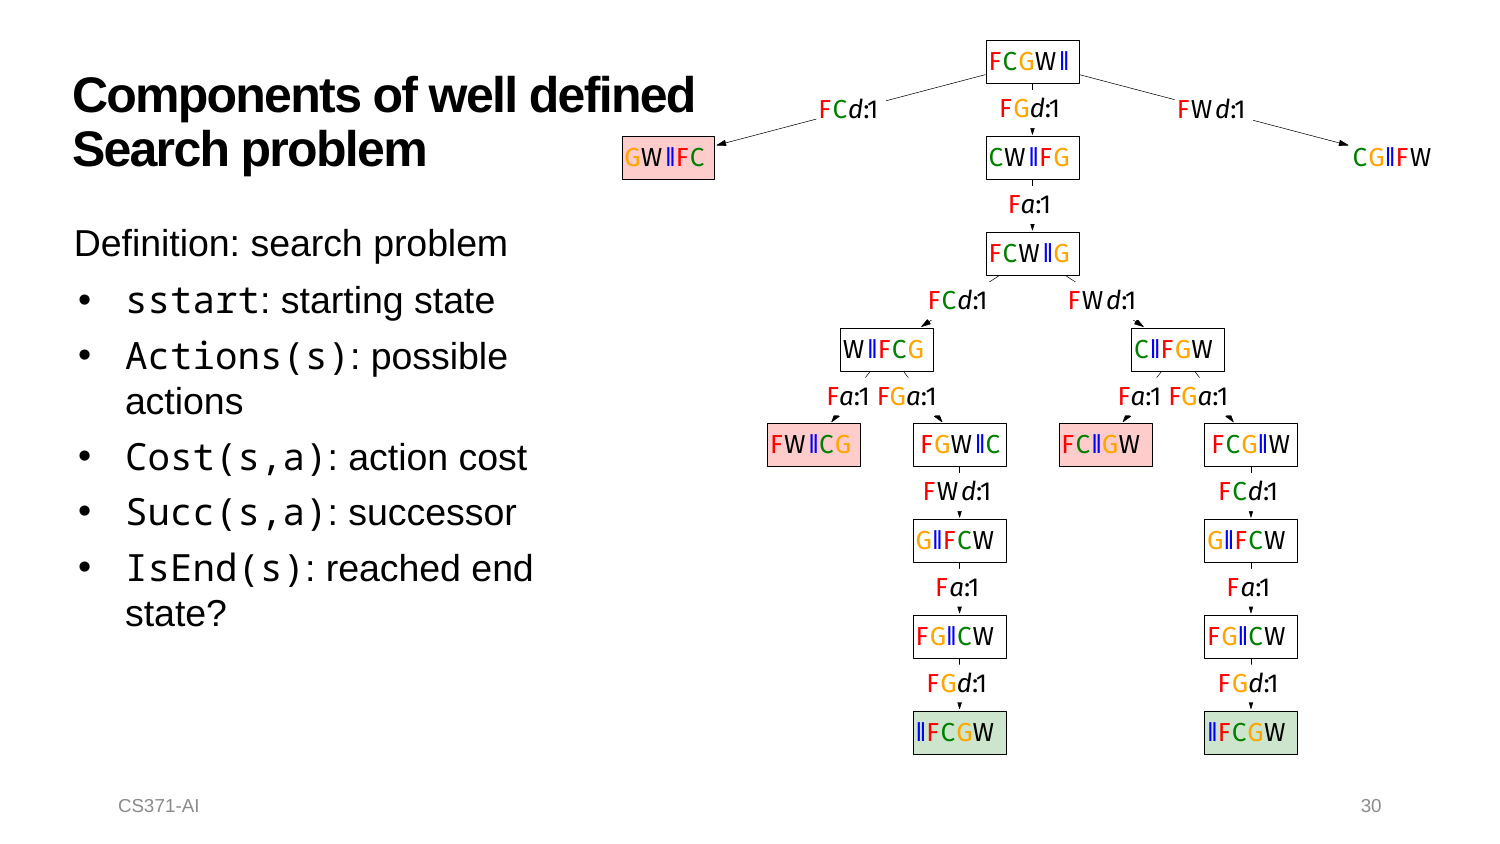

FCGWǁ
Components of well defined Search problem

FGd:1
FCd:1
FWd:1

GWǁFC
CWǁFG
CGǁFW

Definition: search problem
sstart: starting state
Actions(s): possible actions
Cost(s,a): action cost
Succ(s,a): successor
IsEnd(s): reached end state?

Fa:1  FCWǁG

FCd:1
FWd:1

WǁFCG
CǁFGW
Fa:1 FGa:1  FWǁCG	FGWǁC
Fa:1 FGa:1  FCǁGW	FCGǁW

FWd:1
FCd:1
GǁFCW
GǁFCW

Fa:1
Fa:1

FGǁCW
FGǁCW

FGd:1
FGd:1

ǁFCGW
ǁFCGW
CS371-AI
30